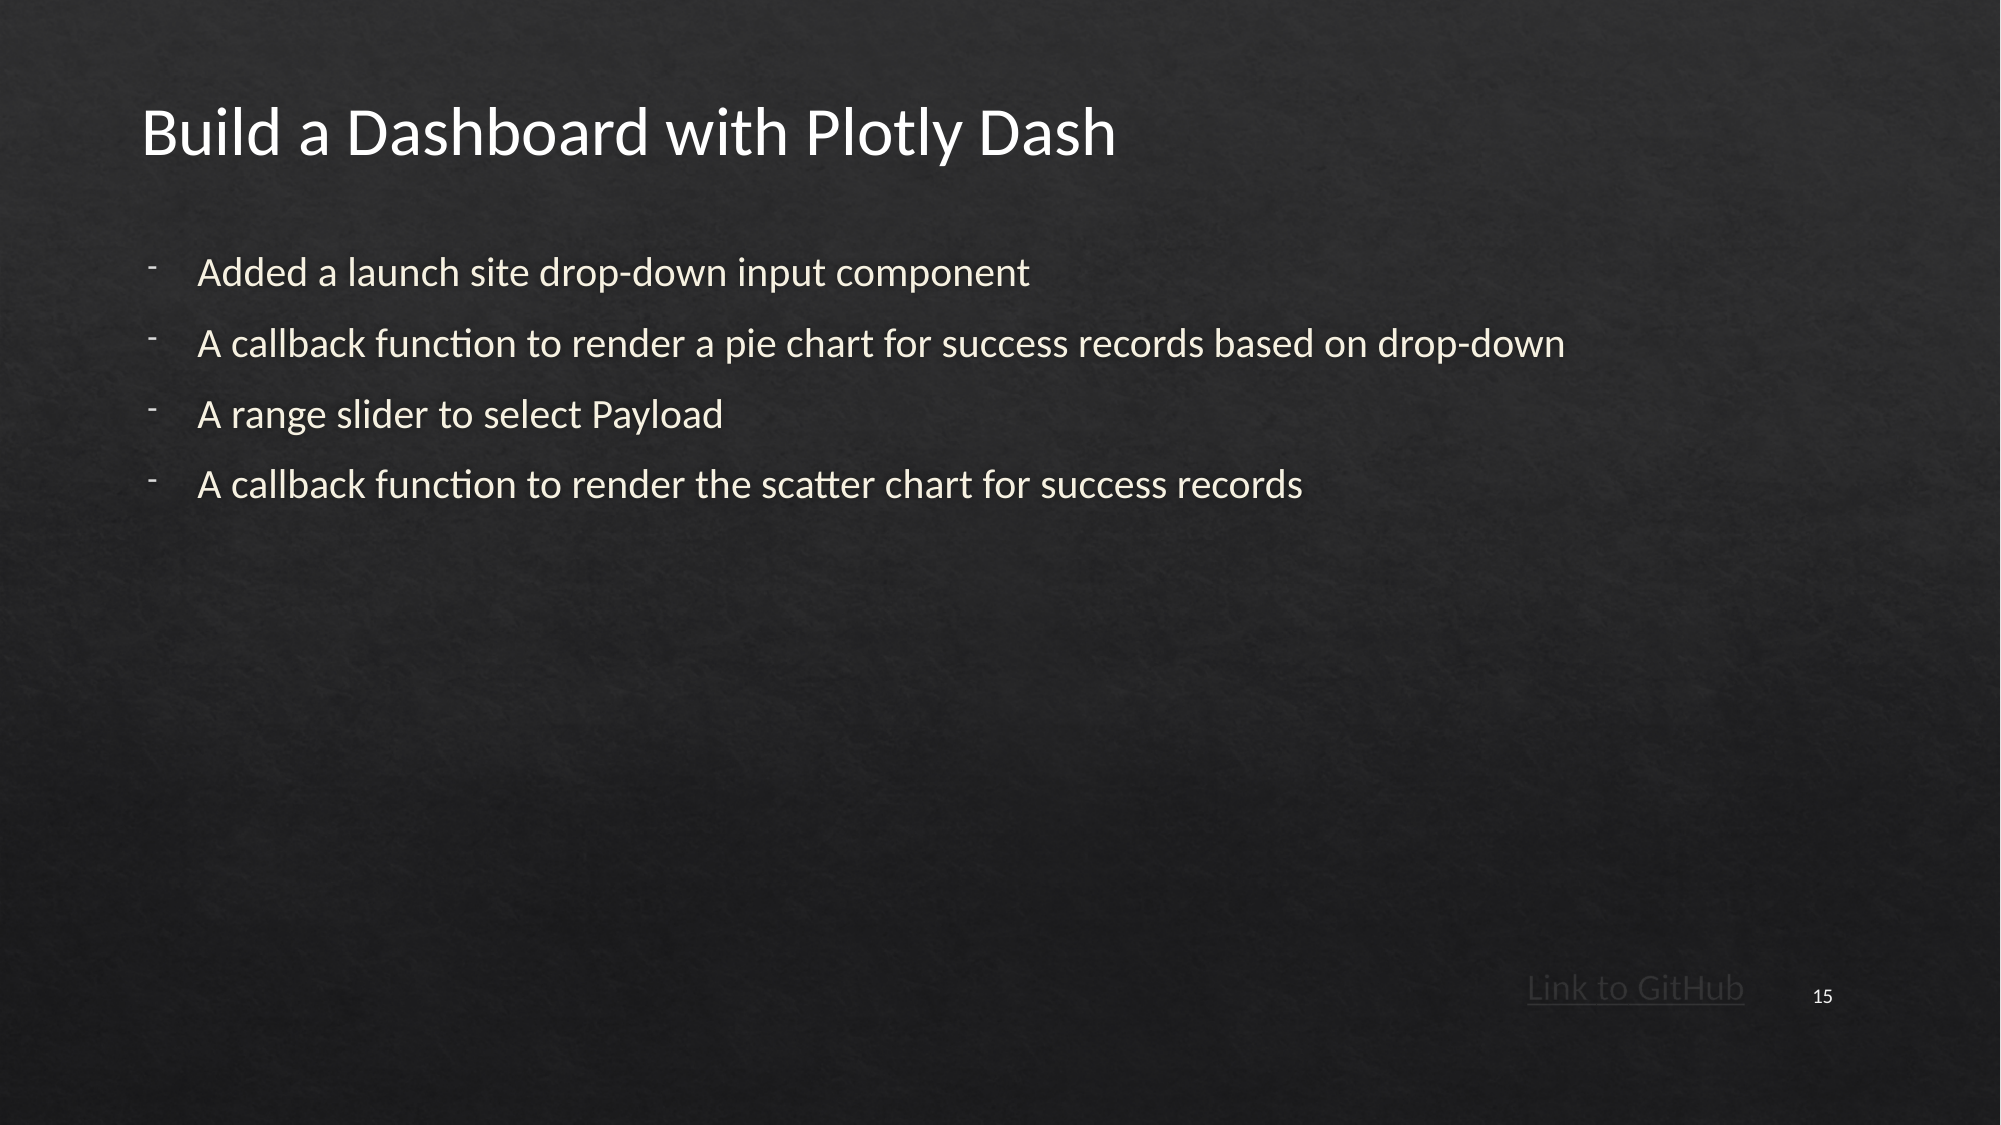

Build a Dashboard with Plotly Dash
Added a launch site drop-down input component
A callback function to render a pie chart for success records based on drop-down
A range slider to select Payload
A callback function to render the scatter chart for success records
Link to GitHub
15